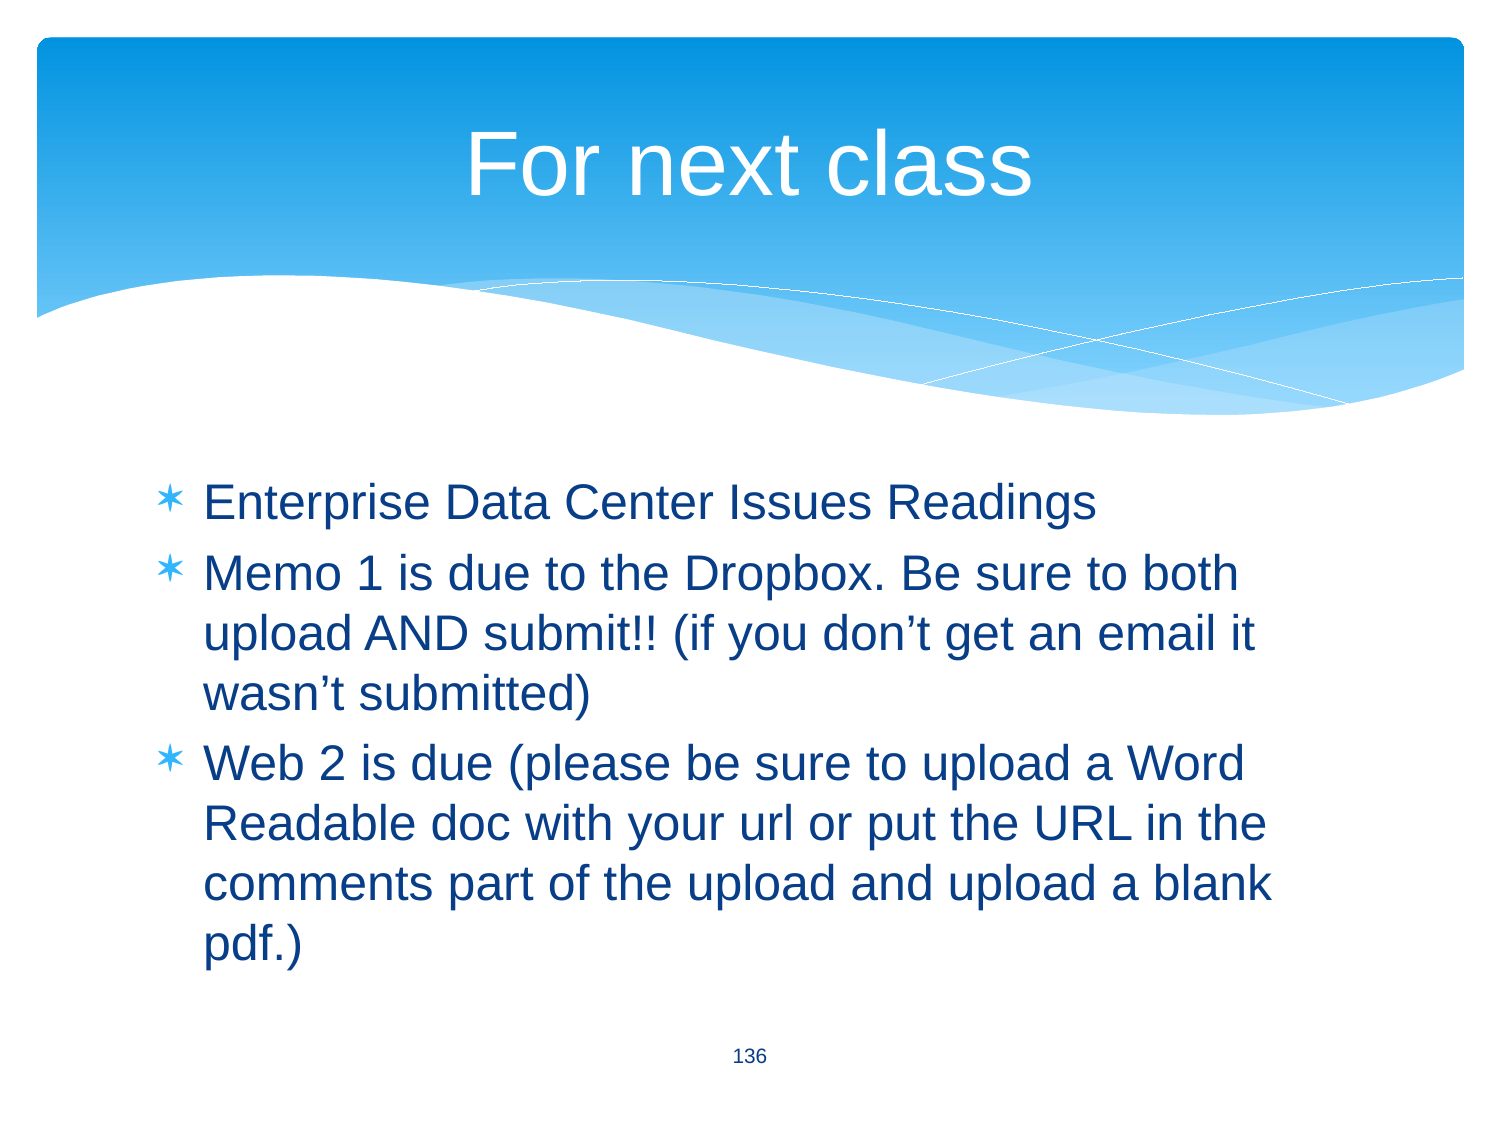

# For next class
Enterprise Data Center Issues Readings
Memo 1 is due to the Dropbox. Be sure to both upload AND submit!! (if you don’t get an email it wasn’t submitted)
Web 2 is due (please be sure to upload a Word Readable doc with your url or put the URL in the comments part of the upload and upload a blank pdf.)
136